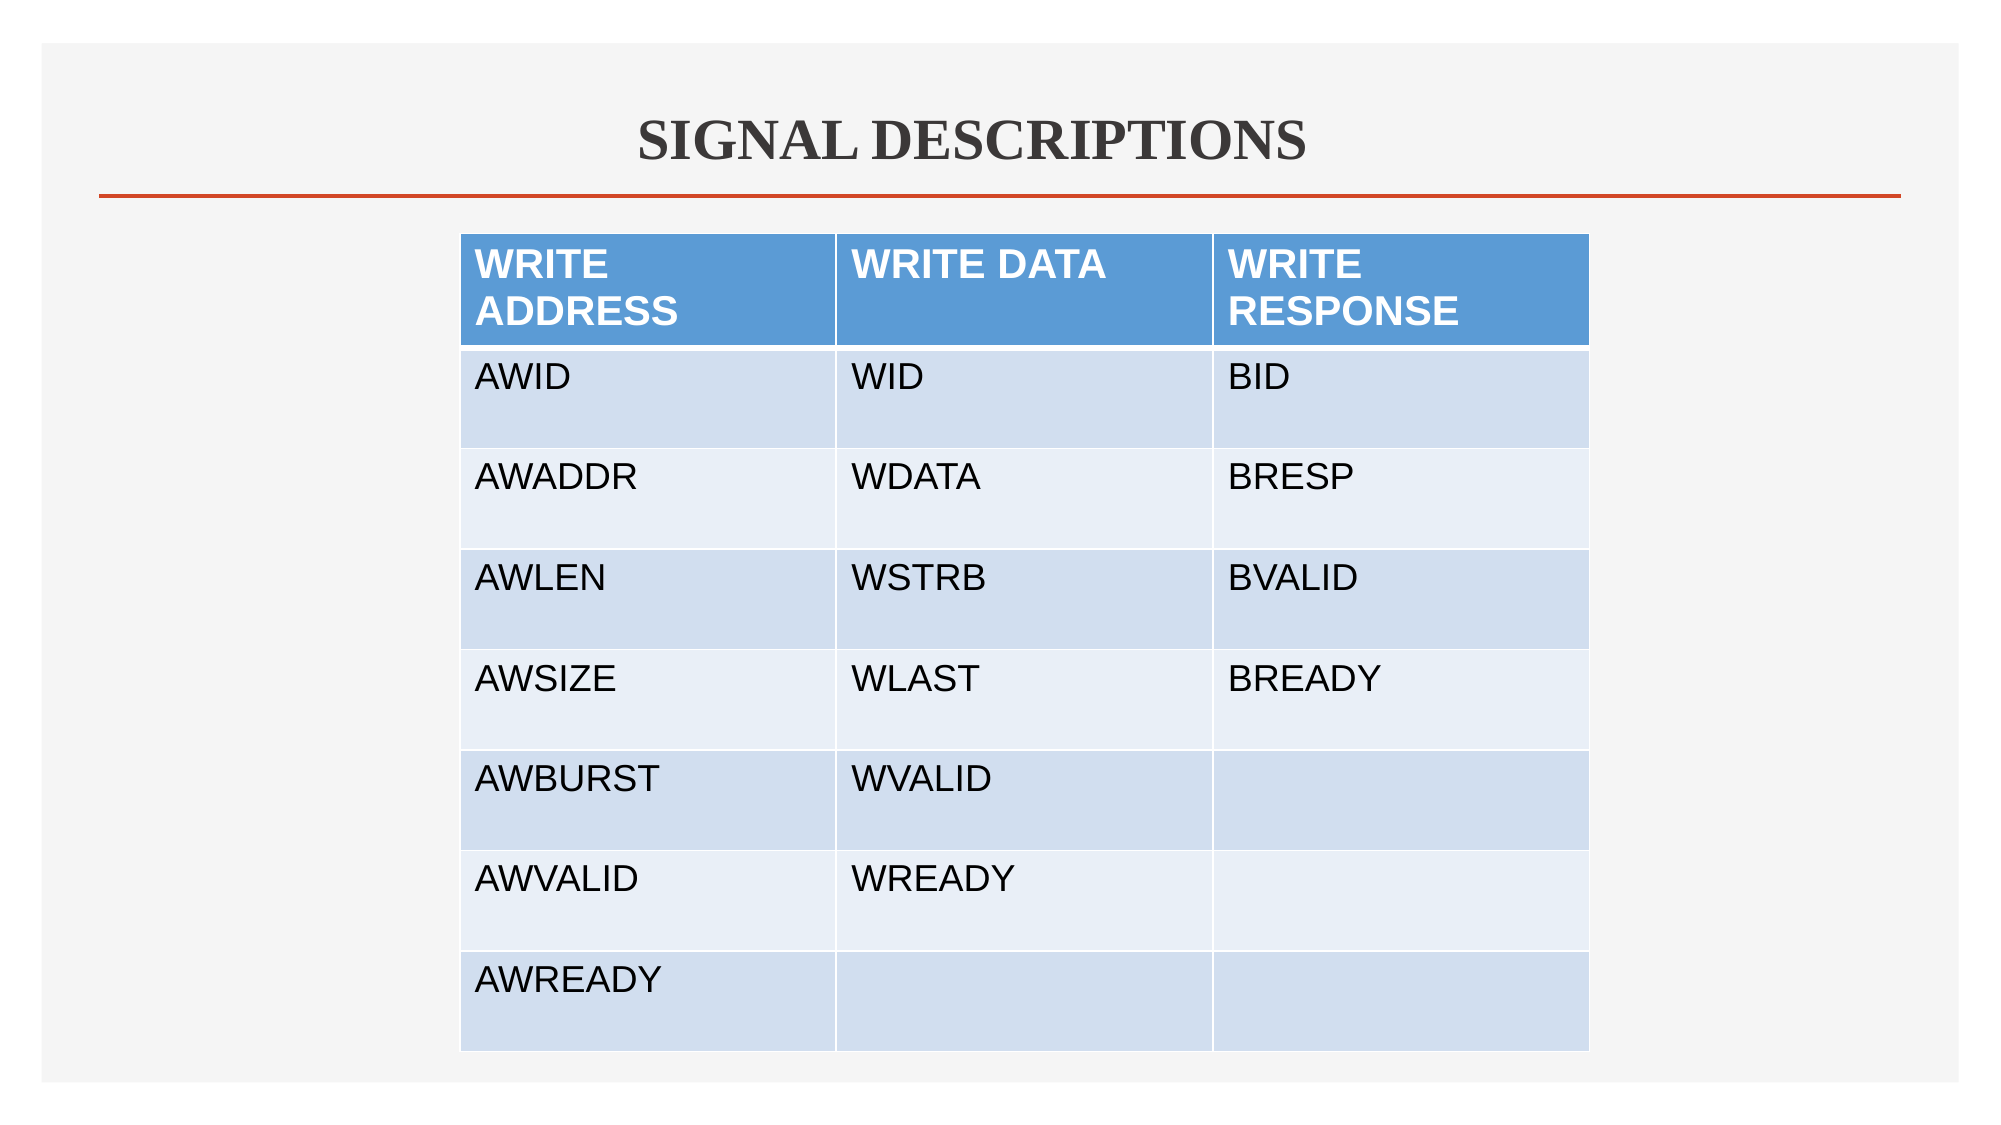

# SIGNAL DESCRIPTIONS
| WRITE ADDRESS | WRITE DATA | WRITE RESPONSE |
| --- | --- | --- |
| AWID | WID | BID |
| AWADDR | WDATA | BRESP |
| AWLEN | WSTRB | BVALID |
| AWSIZE | WLAST | BREADY |
| AWBURST | WVALID |  |
| AWVALID | WREADY |  |
| AWREADY |  |  |